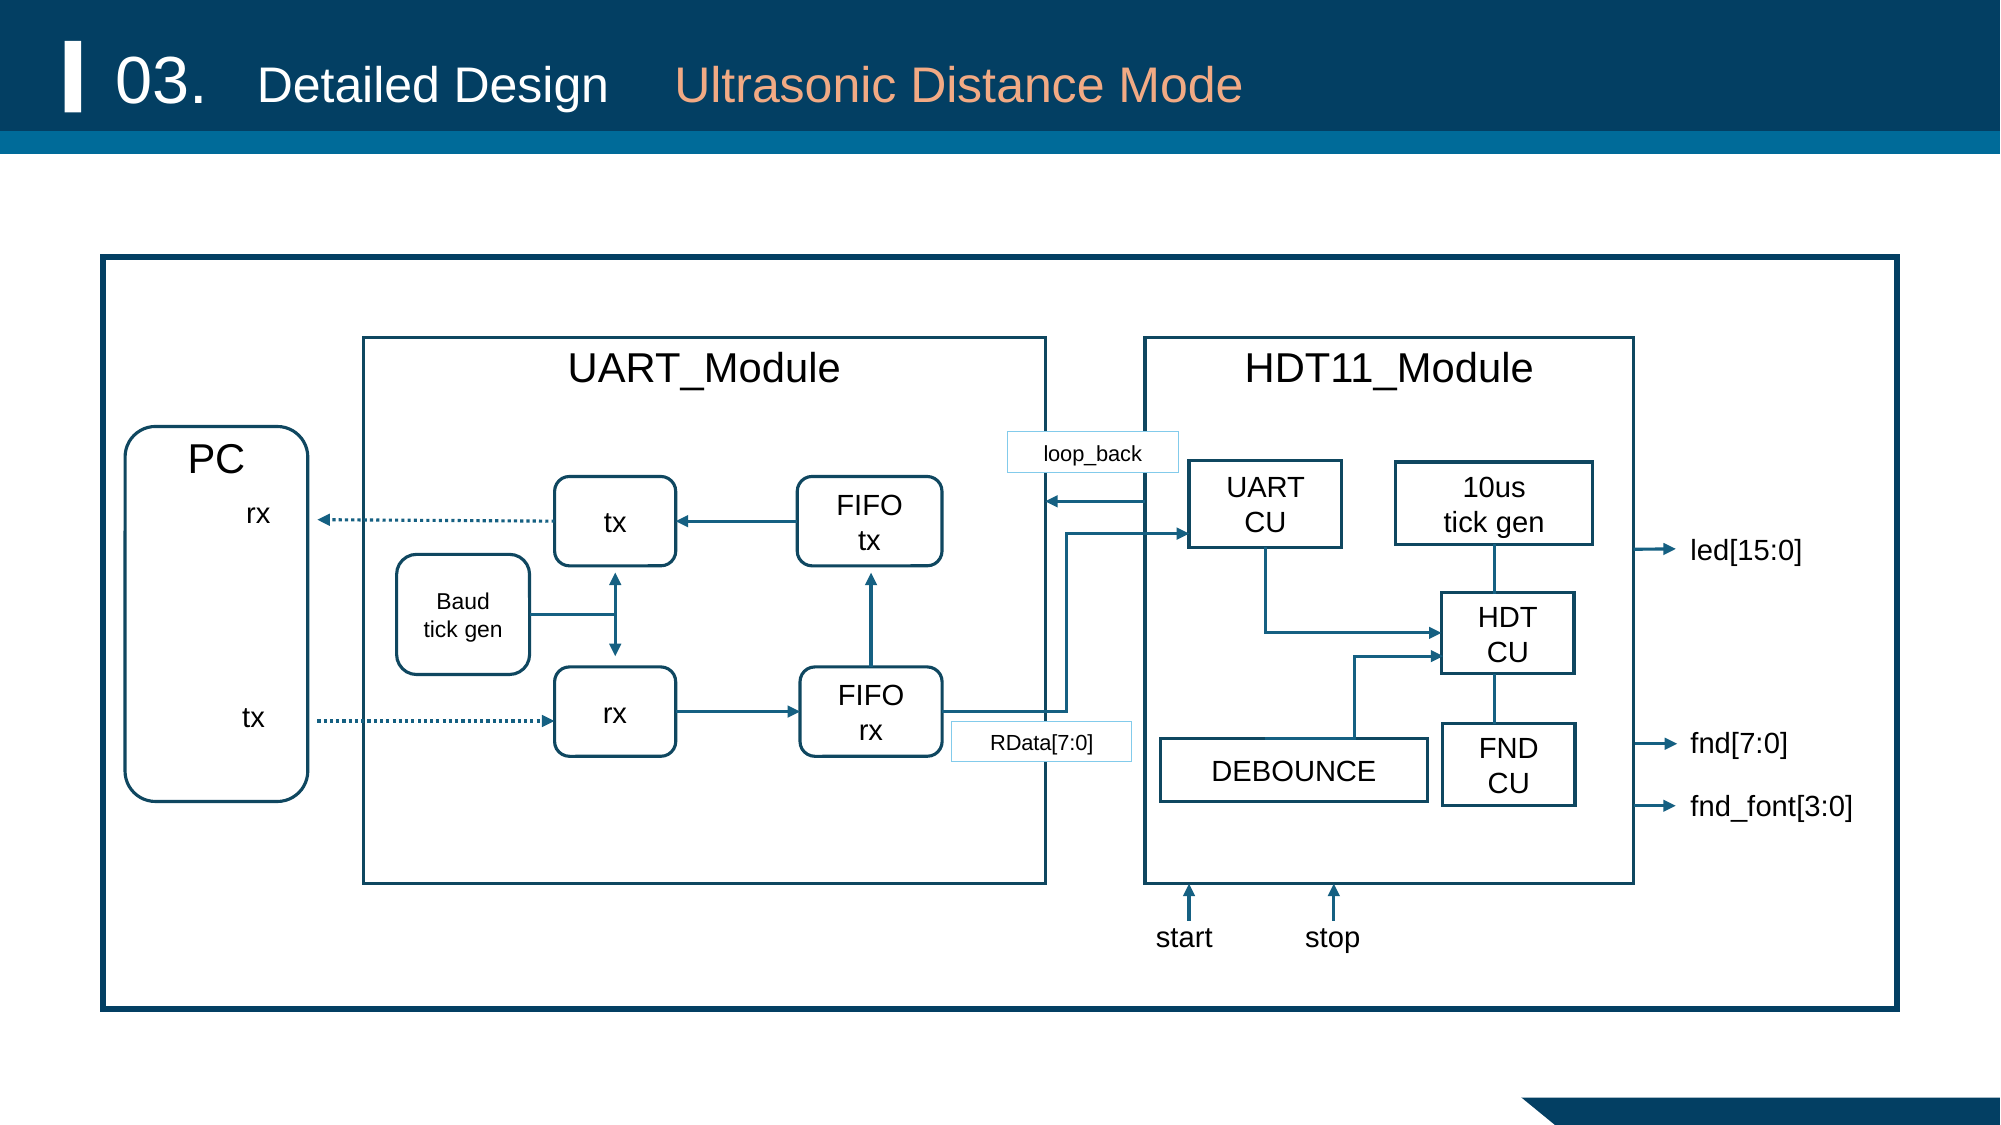

03.

 Detailed Design
Ultrasonic Distance Mode

UART_Module

PC

FIFO
tx
tx
rx
Baud tick gen
FIFO
rx
rx
tx
HDT11_Module

loop_back
UART CU
10us
tick gen
led[15:0]
HDT
CU
fnd[7:0]
RData[7:0]
FND CU
DEBOUNCE
fnd_font[3:0]
stop
start